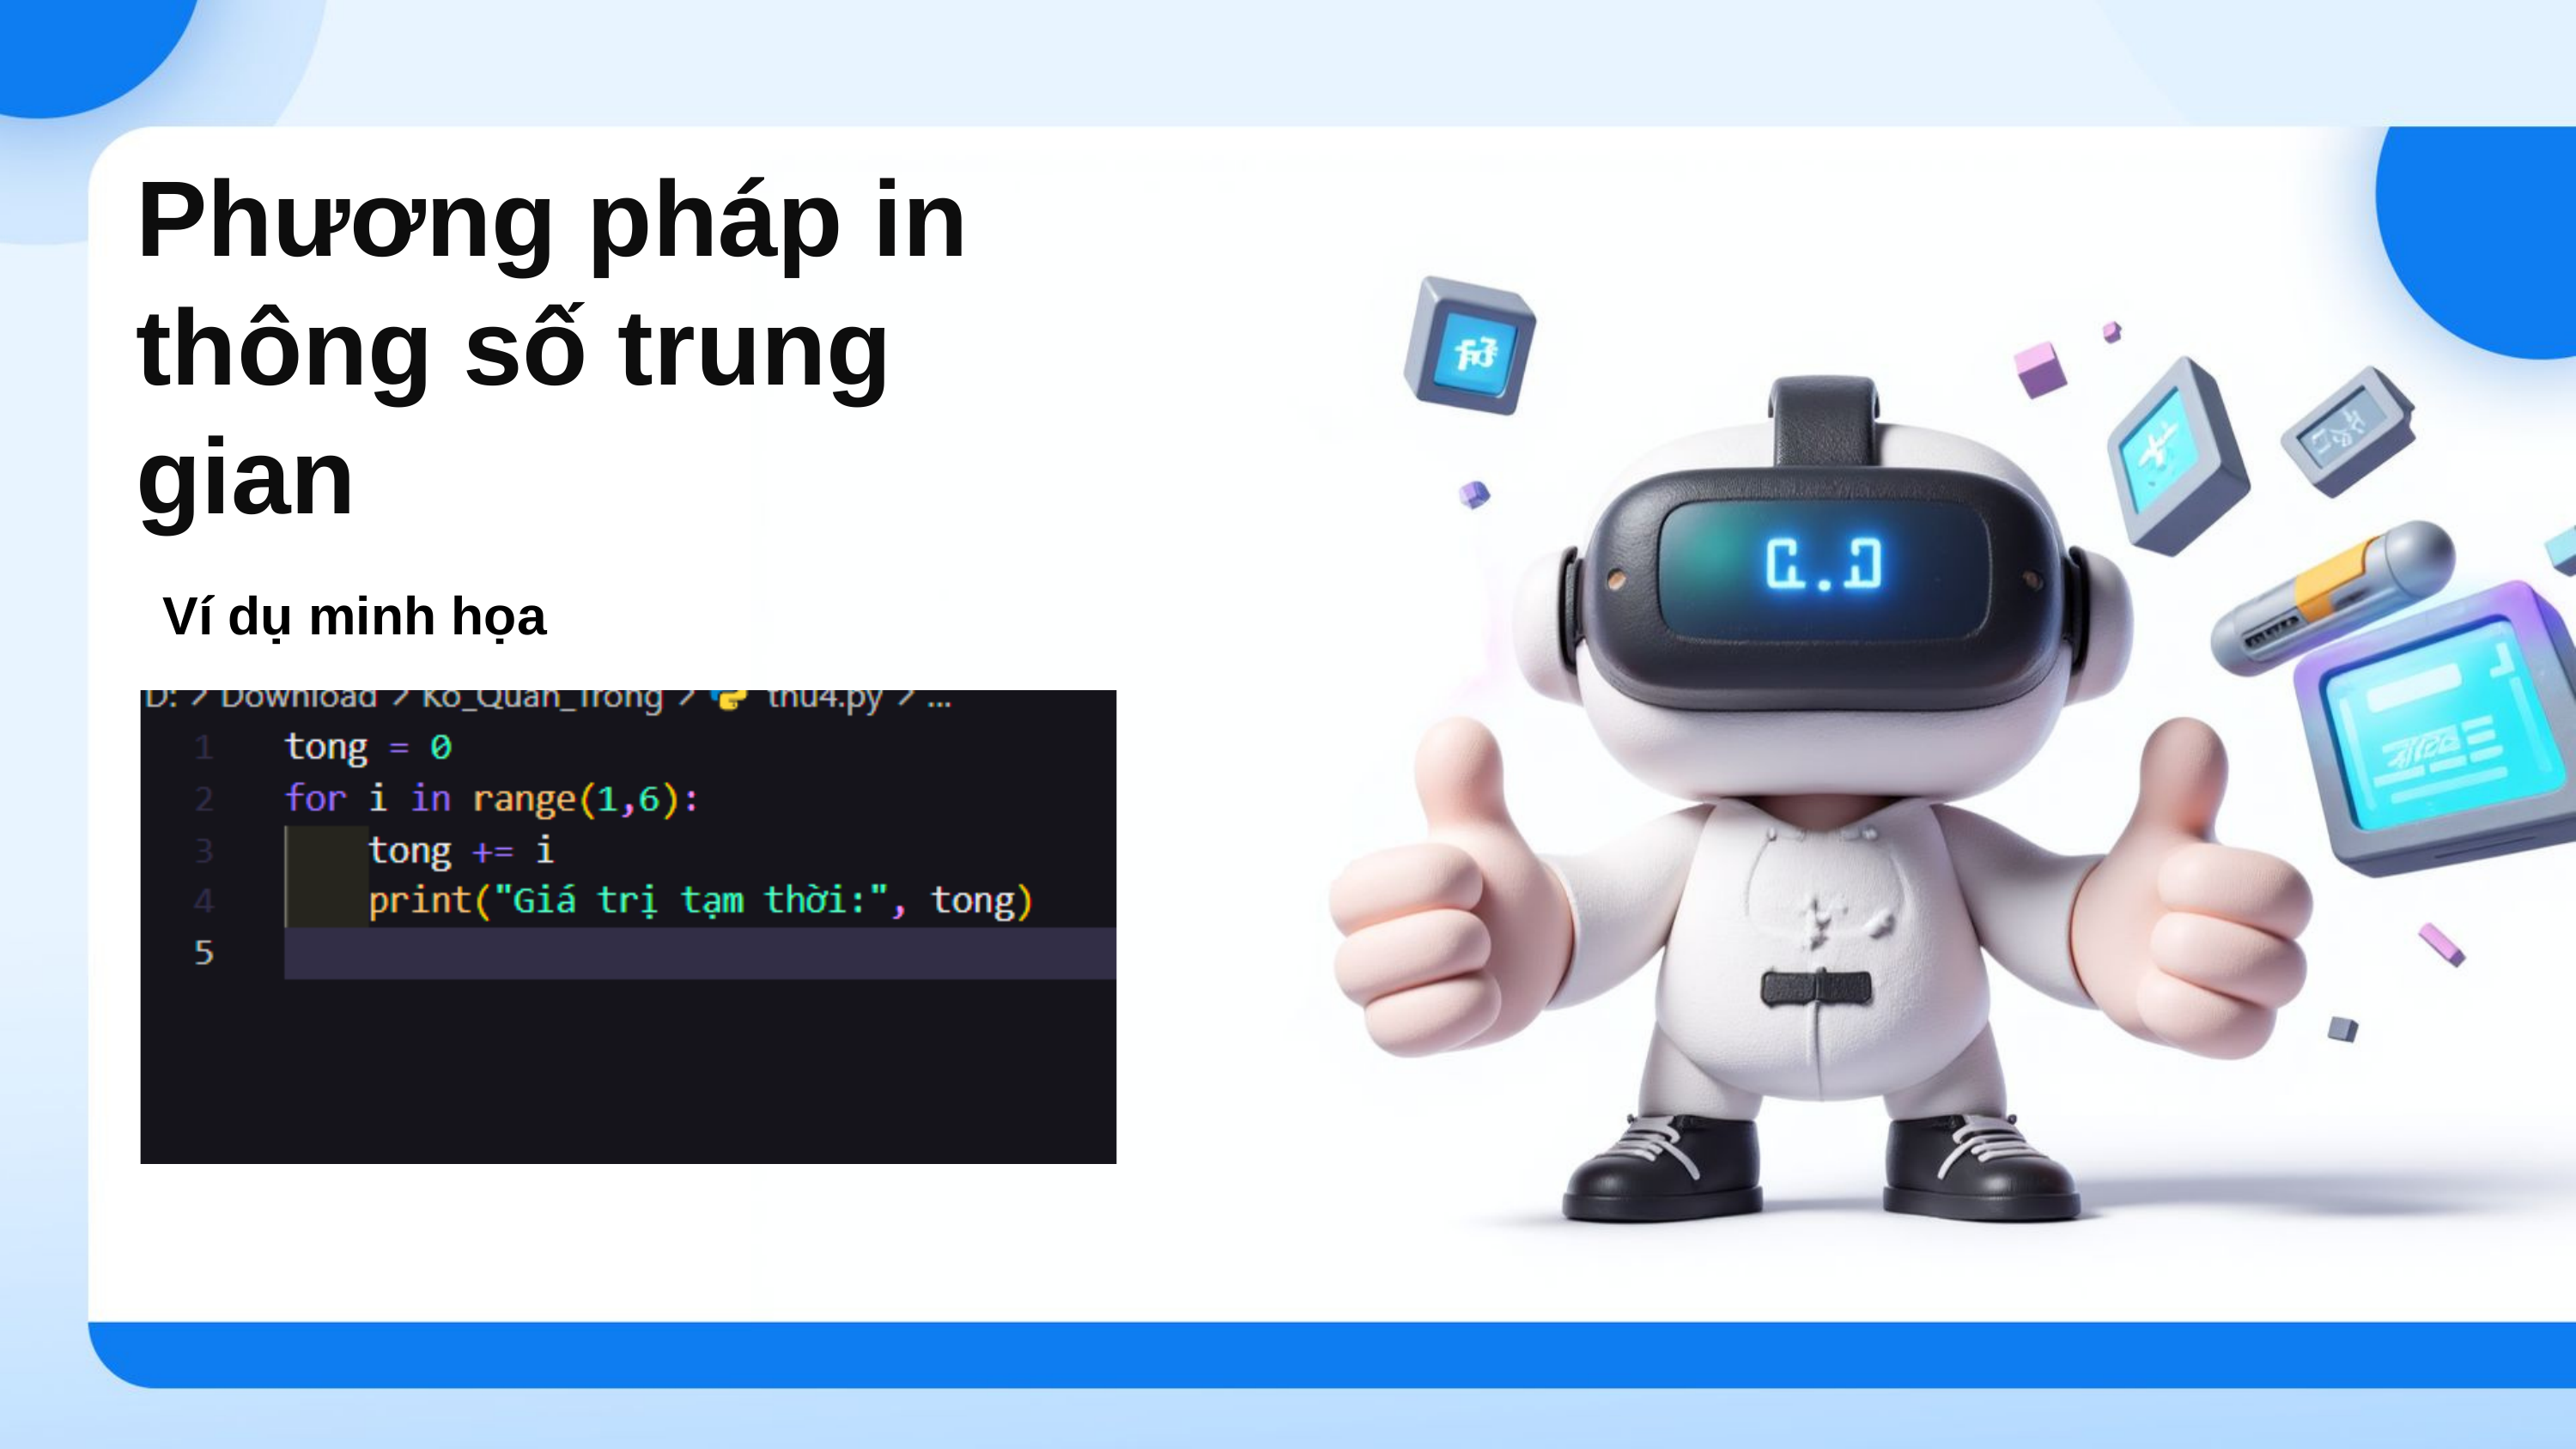

Phương pháp in thông số trung gian

Ví dụ minh họa